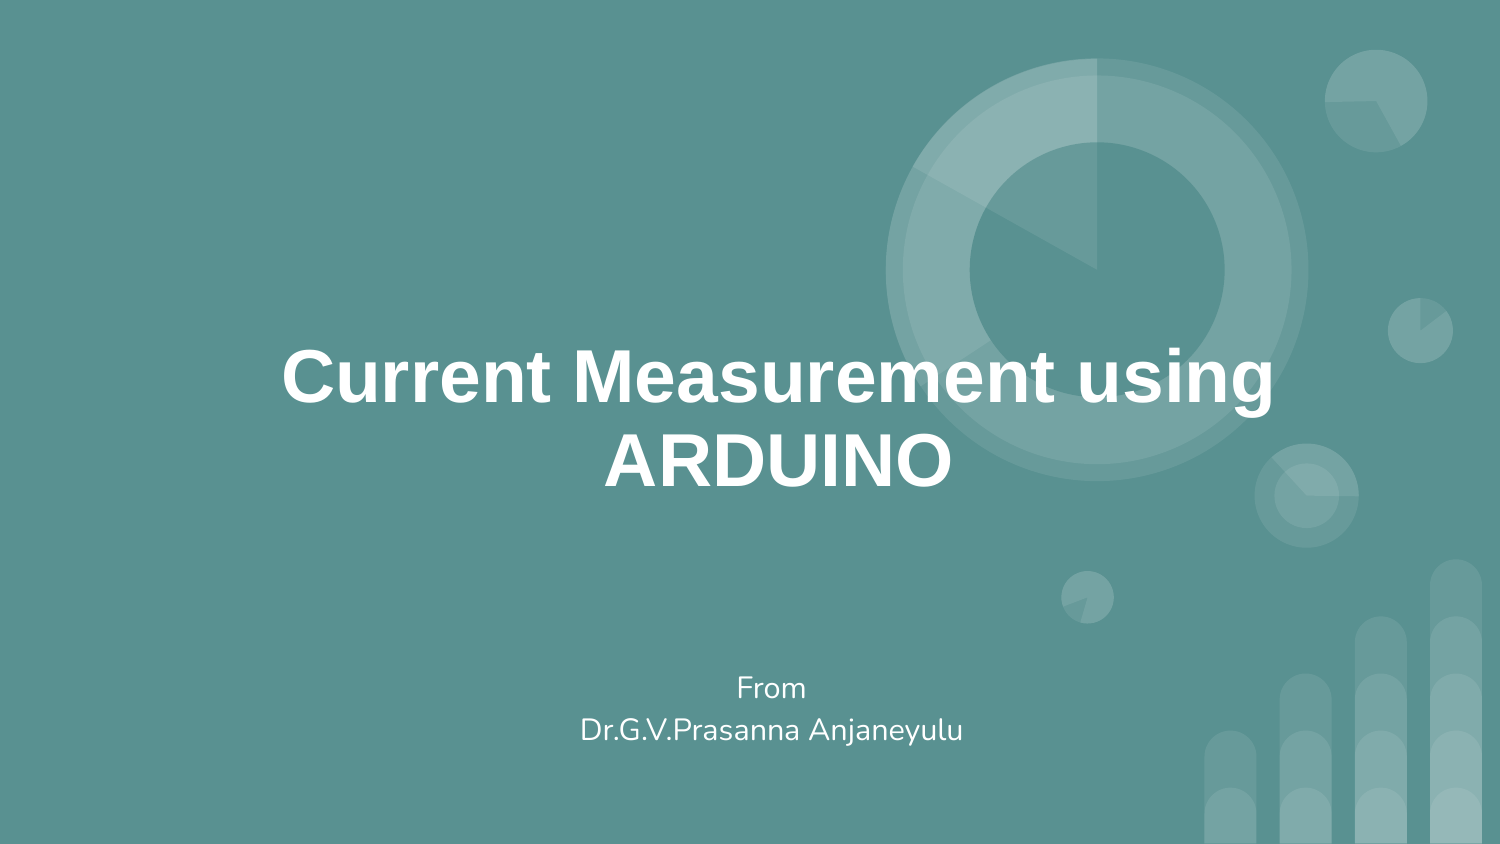

# Current Measurement using ARDUINO
Dr. G. V. Prasanna Anjaneyulu
From
Dr.G.V.Prasanna Anjaneyulu